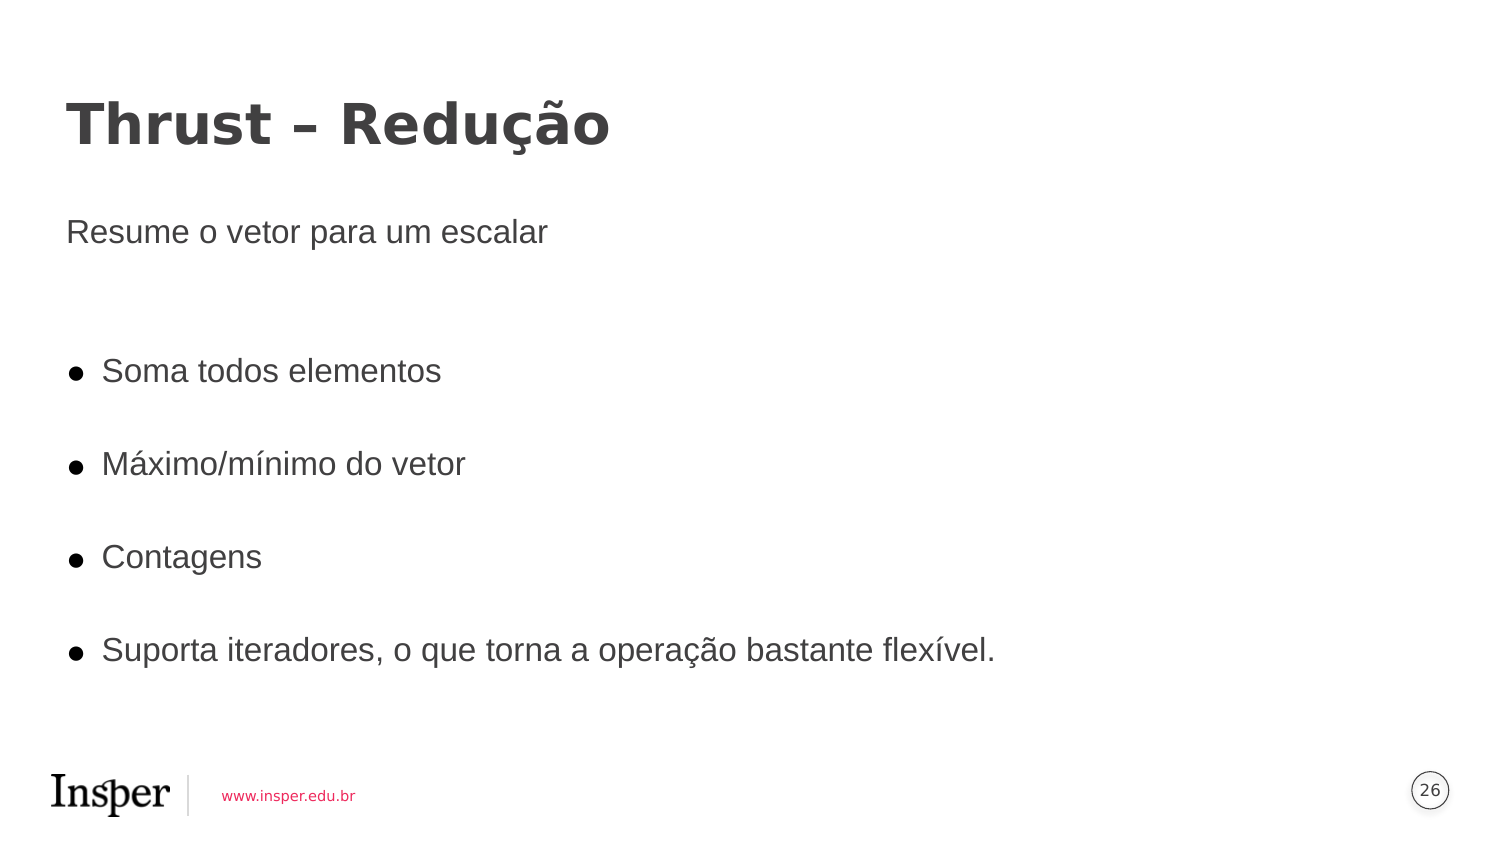

# Thrust – Redução
Resume o vetor para um escalar

Soma todos elementos
Máximo/mínimo do vetor
Contagens
Suporta iteradores, o que torna a operação bastante flexível.